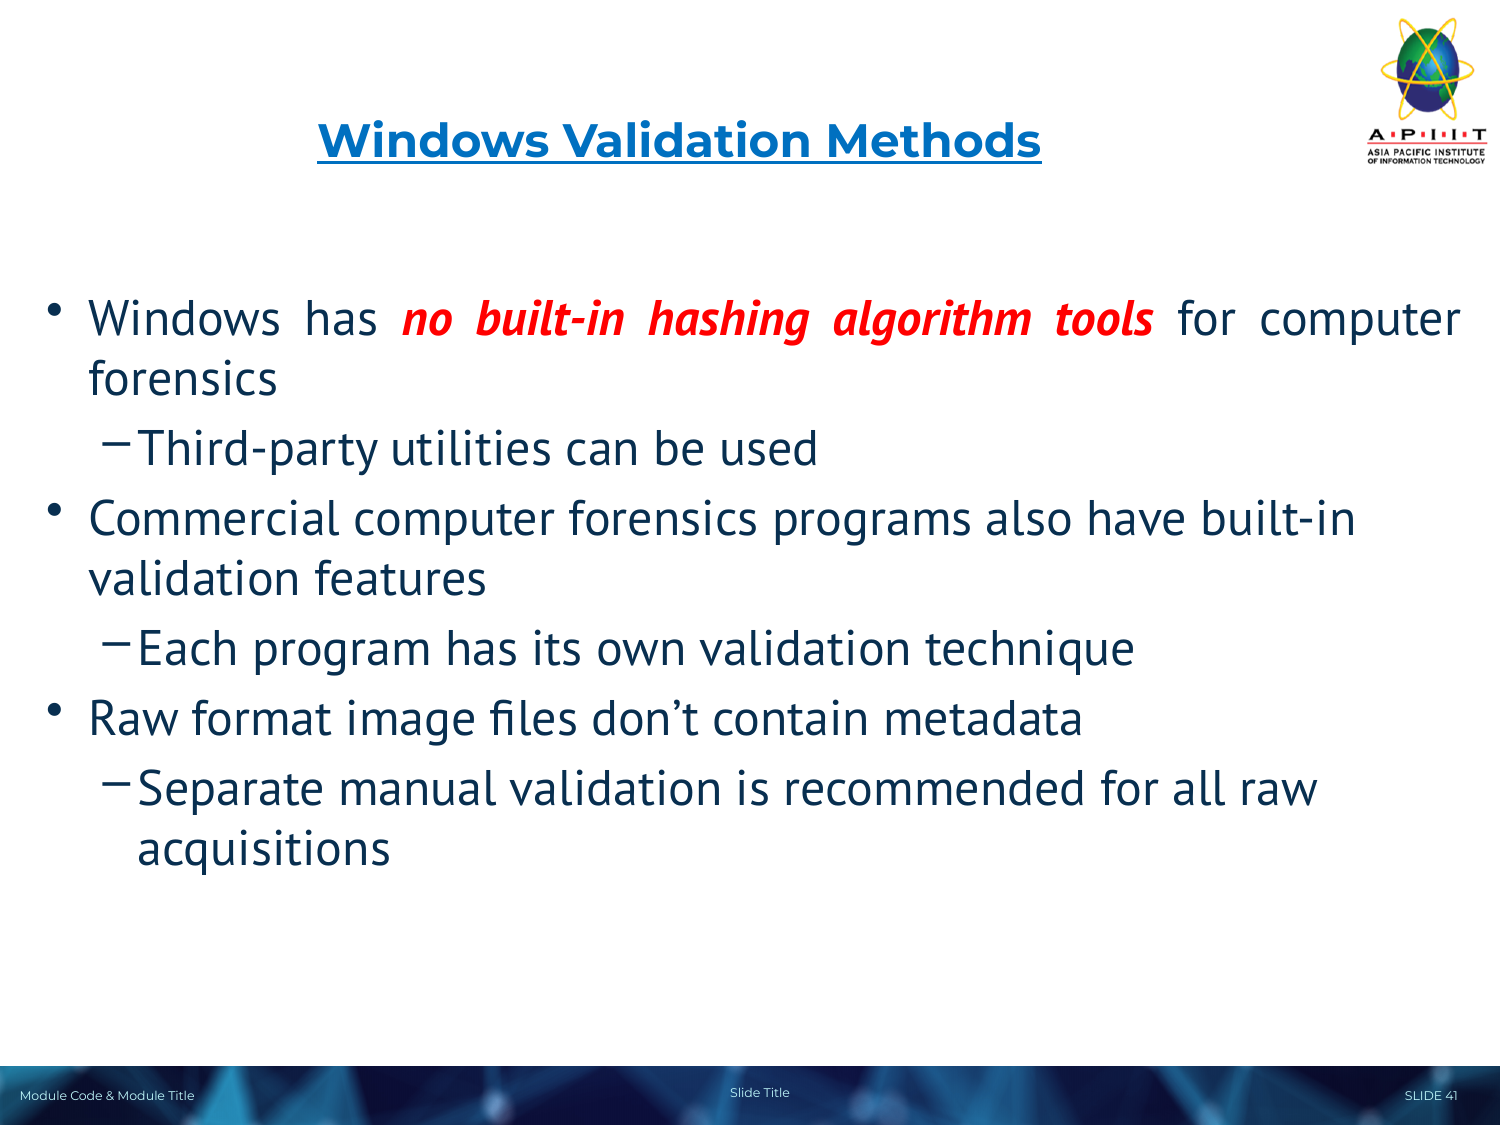

# Windows Validation Methods
Windows has no built-in hashing algorithm tools for computer forensics
Third-party utilities can be used
Commercial computer forensics programs also have built-in validation features
Each program has its own validation technique
Raw format image files don’t contain metadata
Separate manual validation is recommended for all raw acquisitions